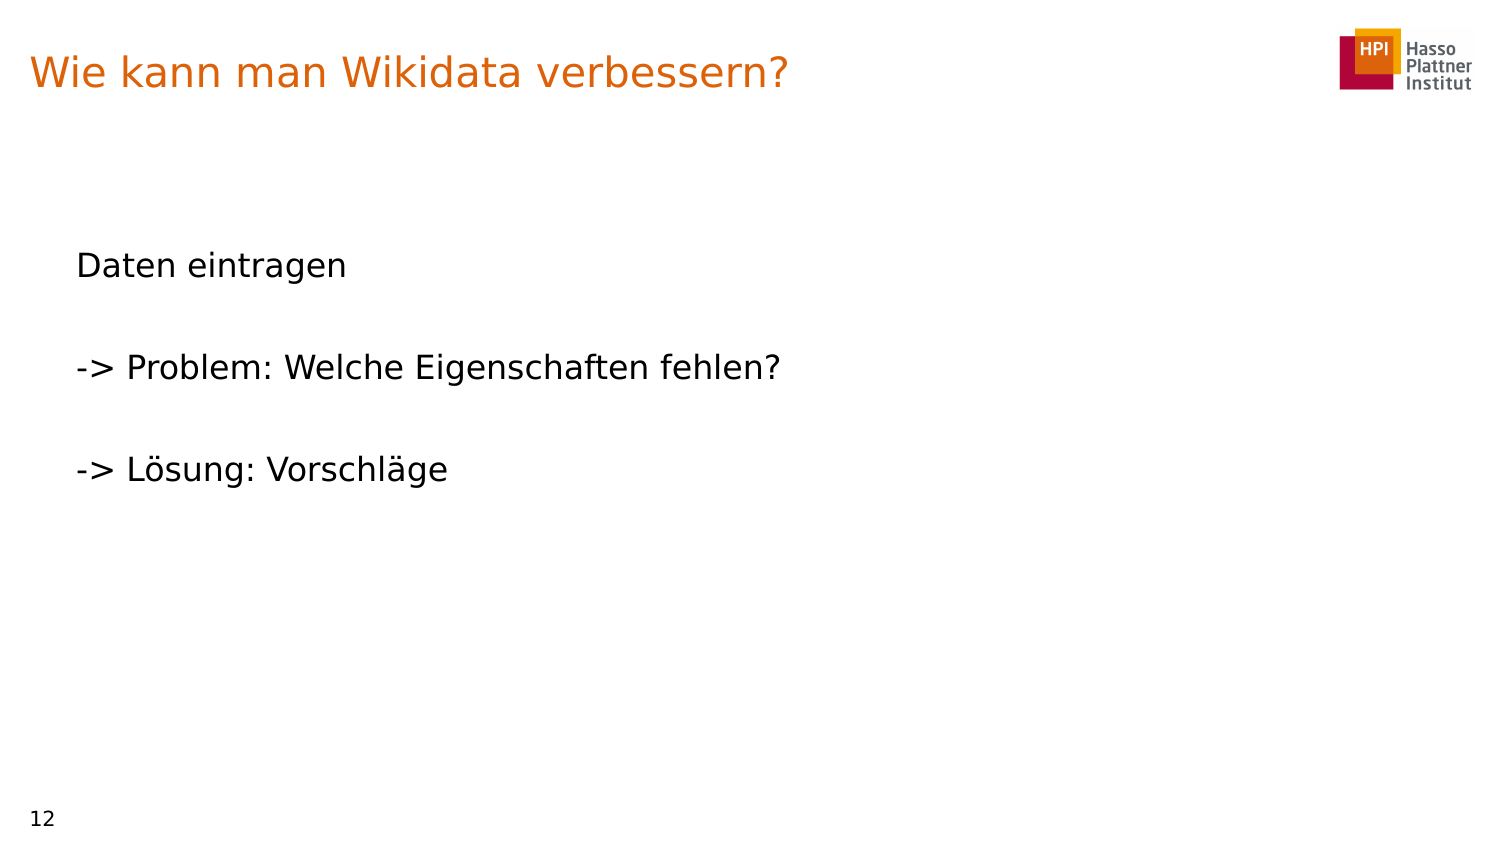

# Wie kann man Wikidata verbessern?
Daten eintragen

-> Problem: Welche Eigenschaften fehlen?

-> Lösung: Vorschläge
12